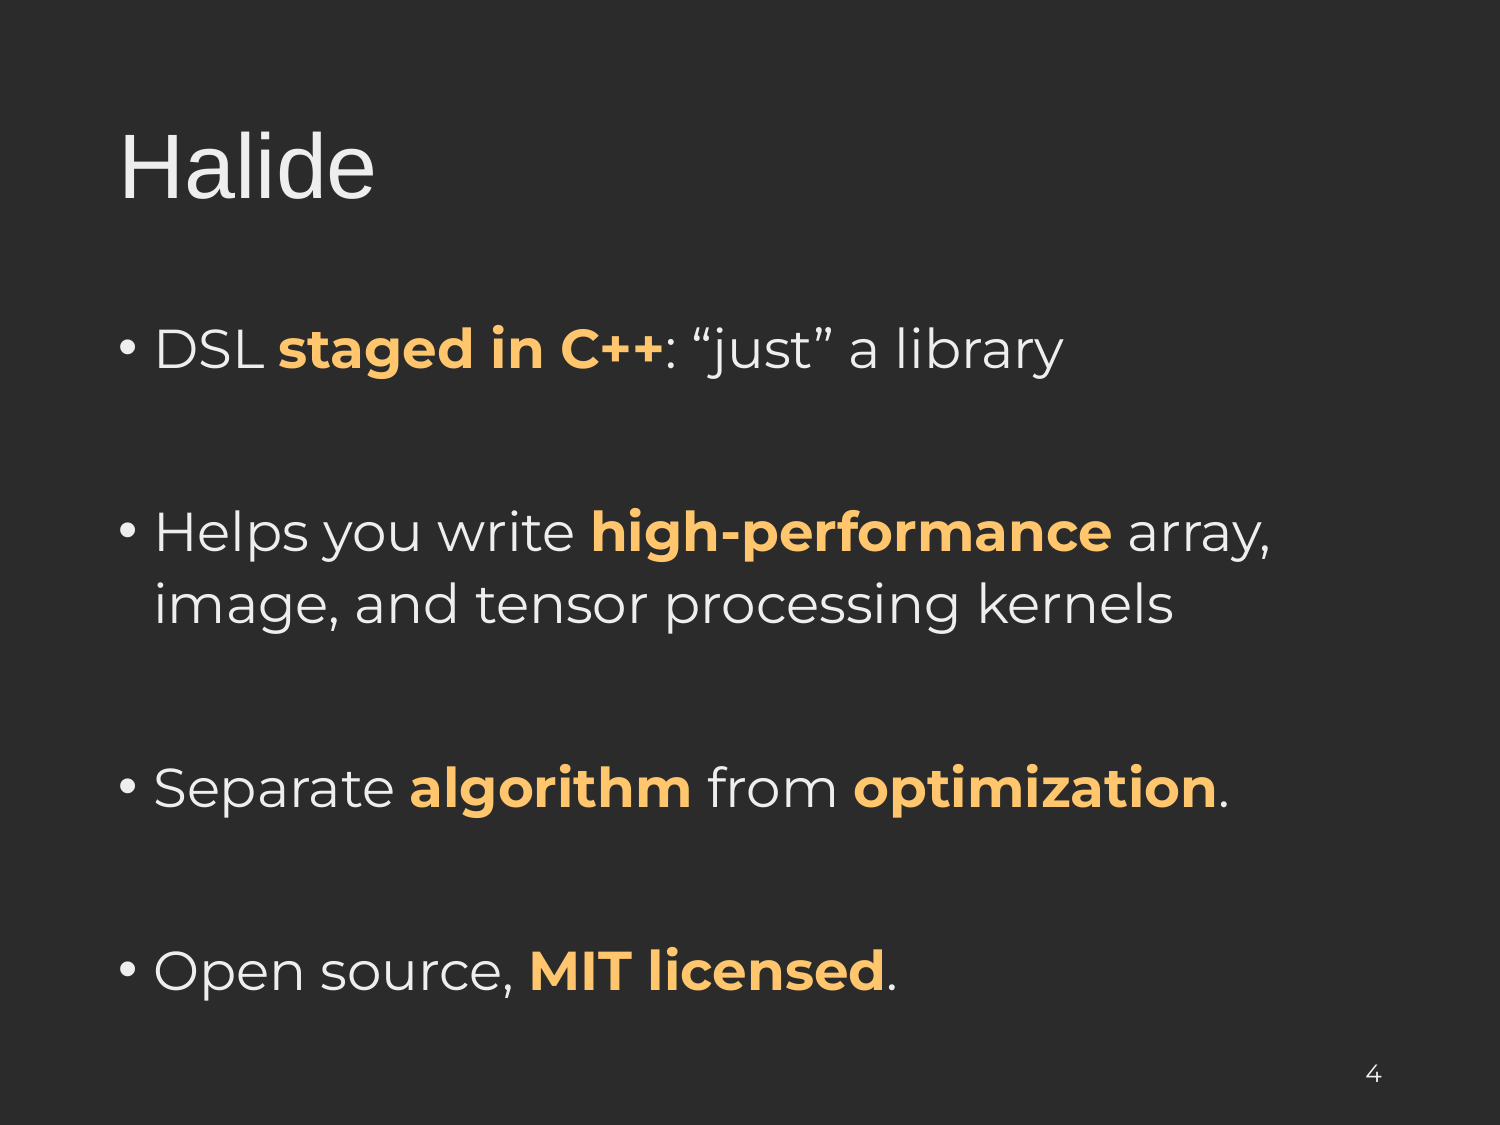

# Halide
DSL staged in C++: “just” a library

Helps you write high-performance array, image, and tensor processing kernels

Separate algorithm from optimization.

Open source, MIT licensed.
4